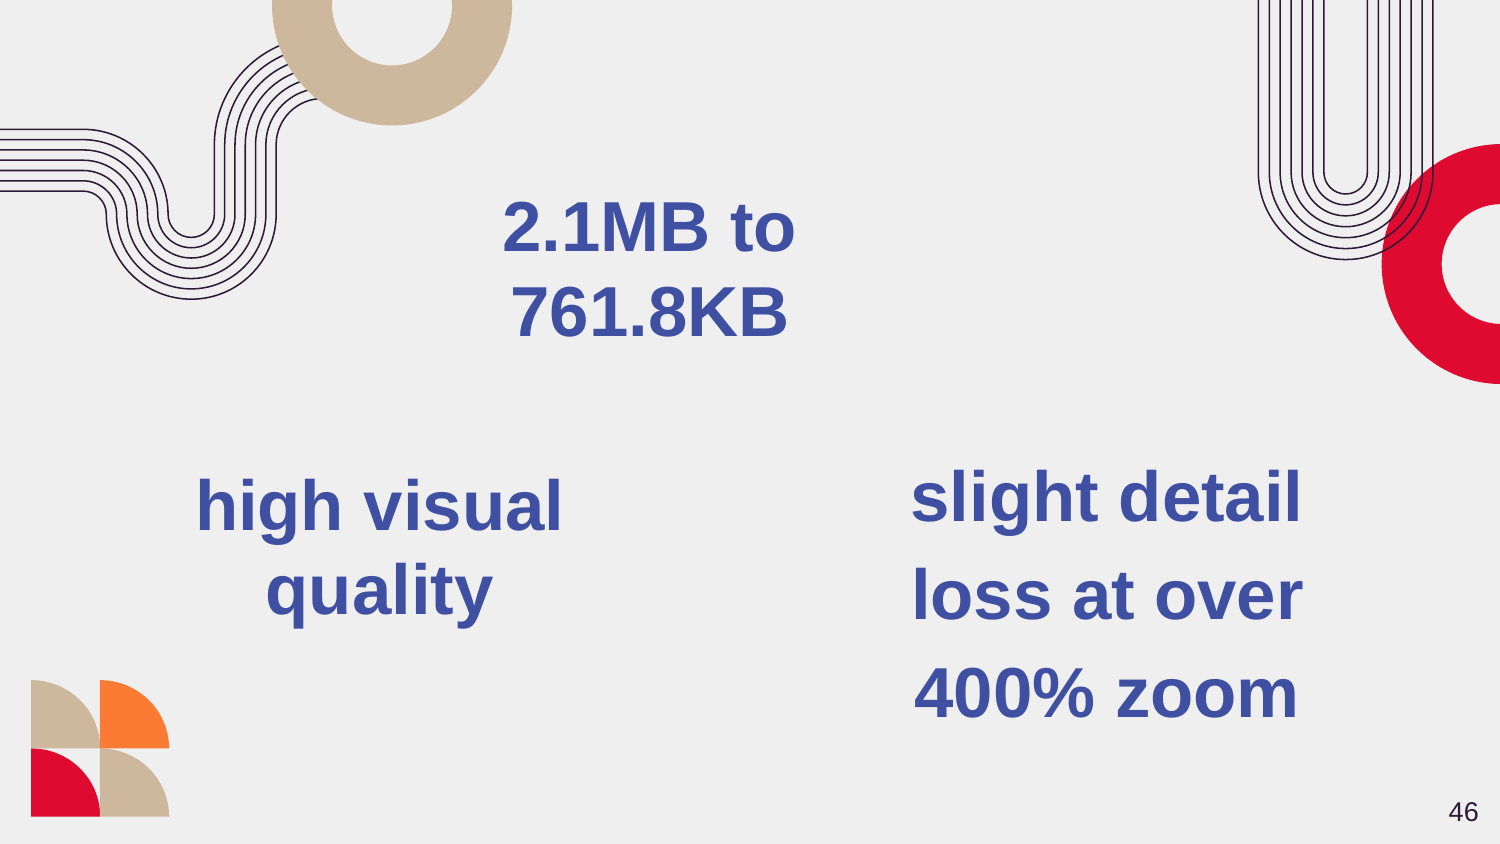

2.1MB to 761.8KB
slight detail loss at over 400% zoom
# high visual quality
46